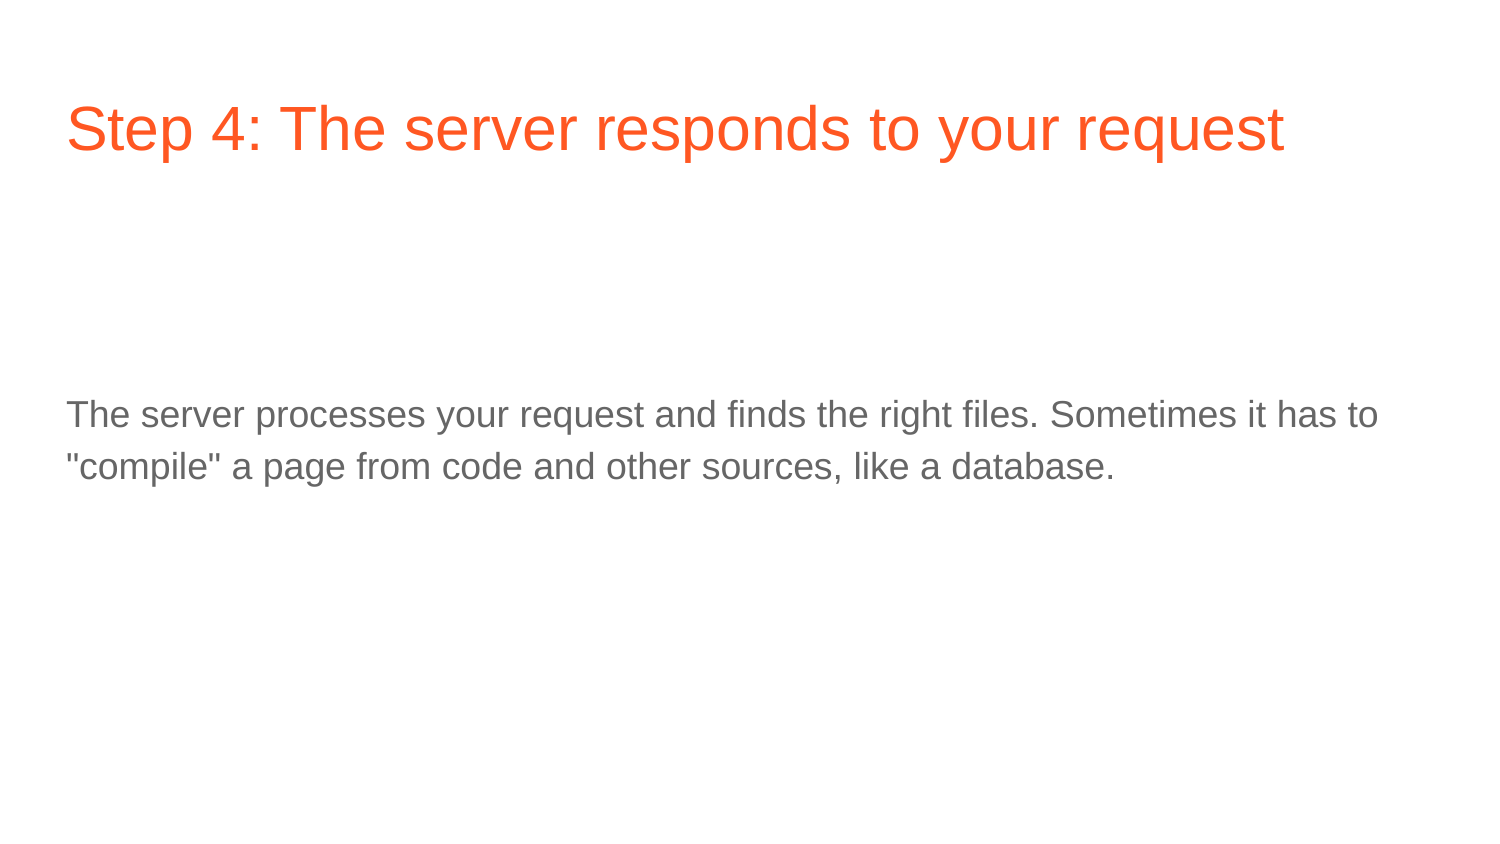

# Step 4: The server responds to your request
The server processes your request and finds the right files. Sometimes it has to "compile" a page from code and other sources, like a database.